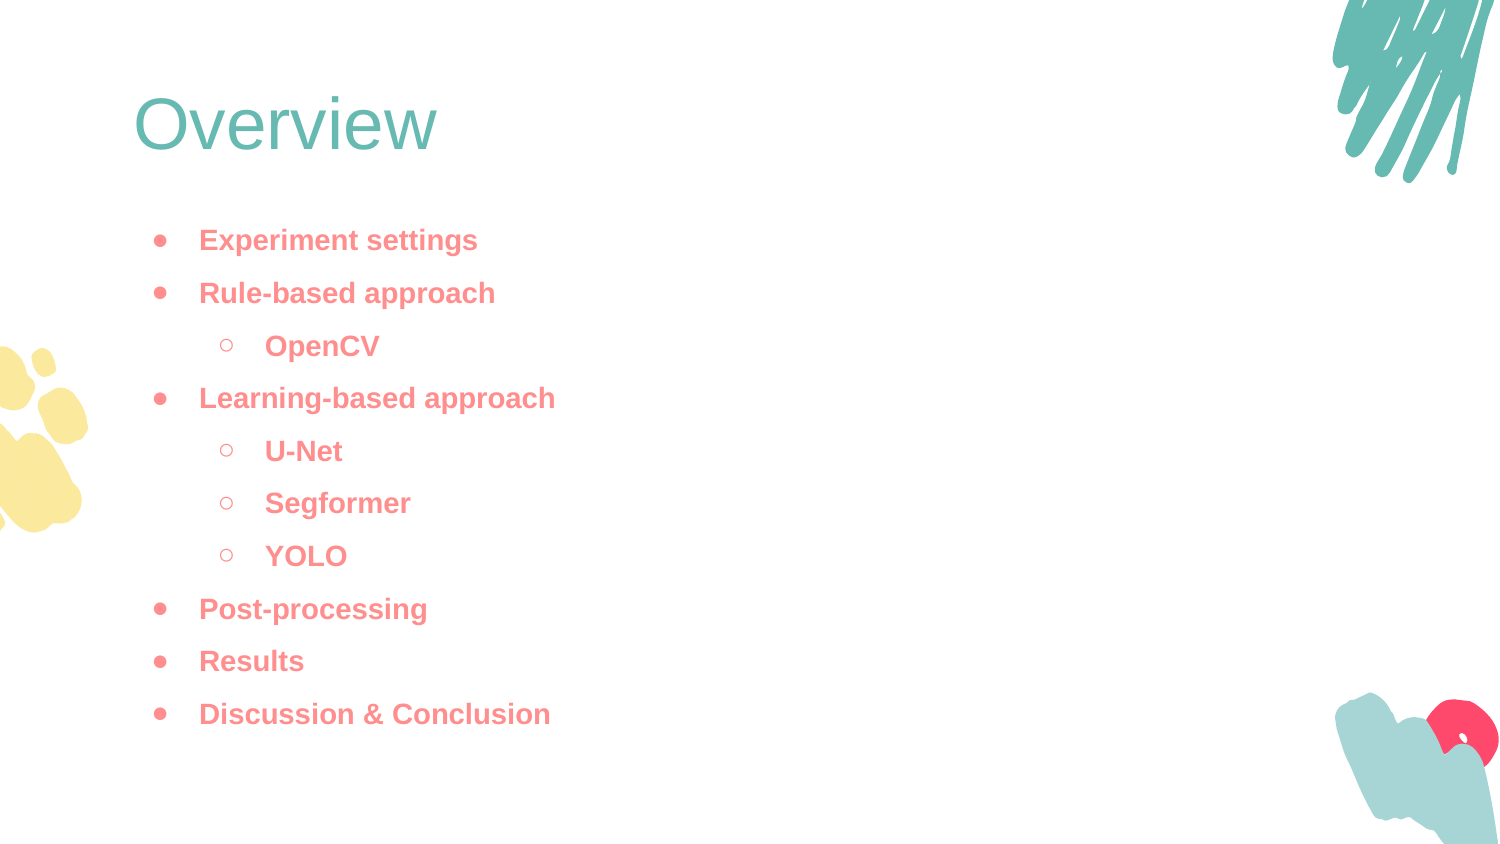

# Overview
Experiment settings
Rule-based approach
OpenCV
Learning-based approach
U-Net
Segformer
YOLO
Post-processing
Results
Discussion & Conclusion